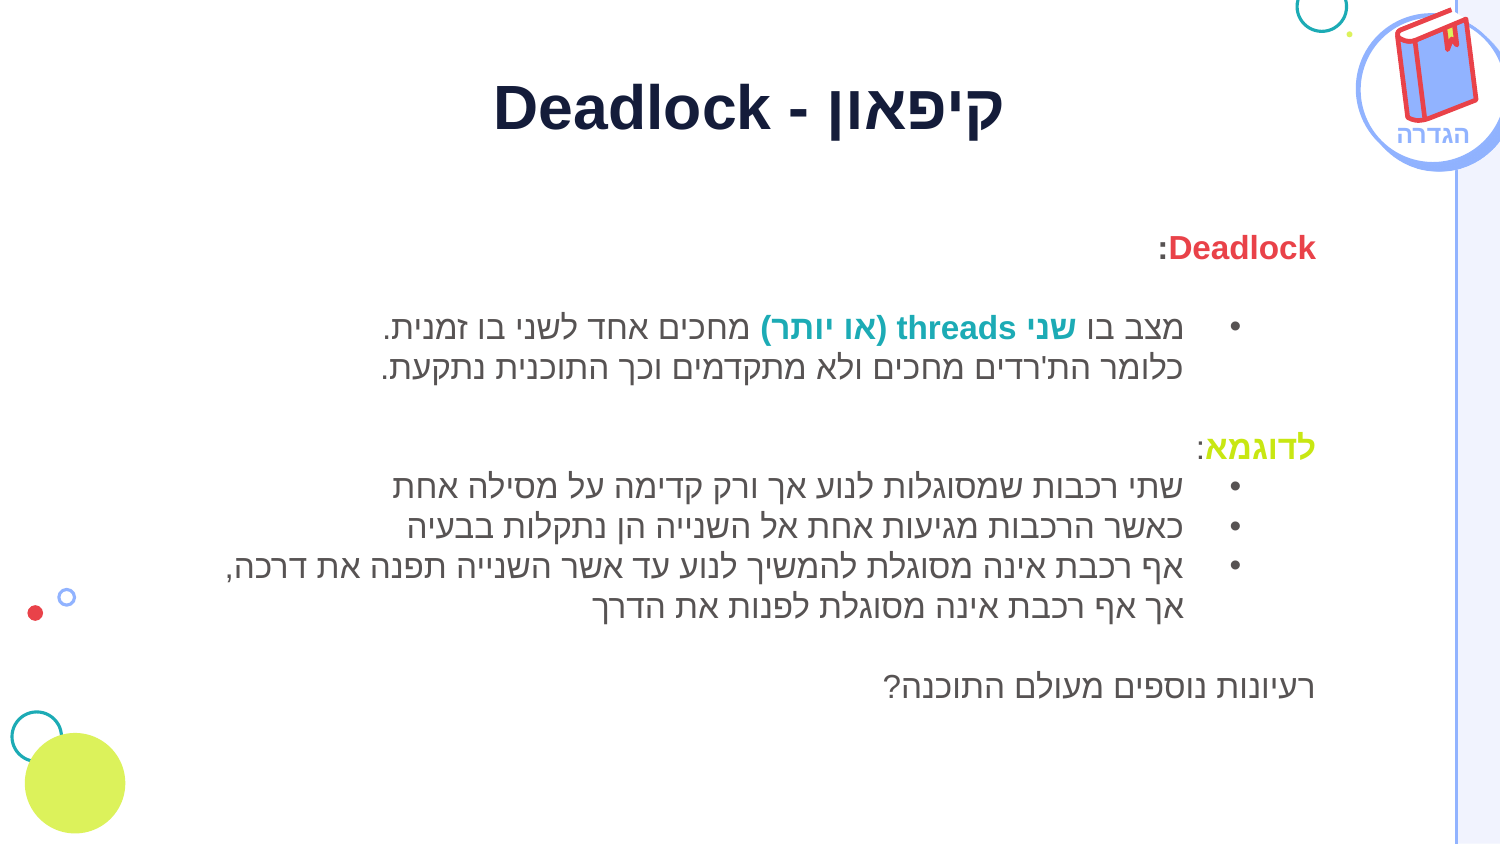

# קיפאון - Deadlock
הגדרה
Deadlock:
מצב בו שני threads (או יותר) מחכים אחד לשני בו זמנית.
כלומר הת'רדים מחכים ולא מתקדמים וכך התוכנית נתקעת.

לדוגמא:
שתי רכבות שמסוגלות לנוע אך ורק קדימה על מסילה אחת
כאשר הרכבות מגיעות אחת אל השנייה הן נתקלות בבעיה
אף רכבת אינה מסוגלת להמשיך לנוע עד אשר השנייה תפנה את דרכה, אך אף רכבת אינה מסוגלת לפנות את הדרך
רעיונות נוספים מעולם התוכנה?